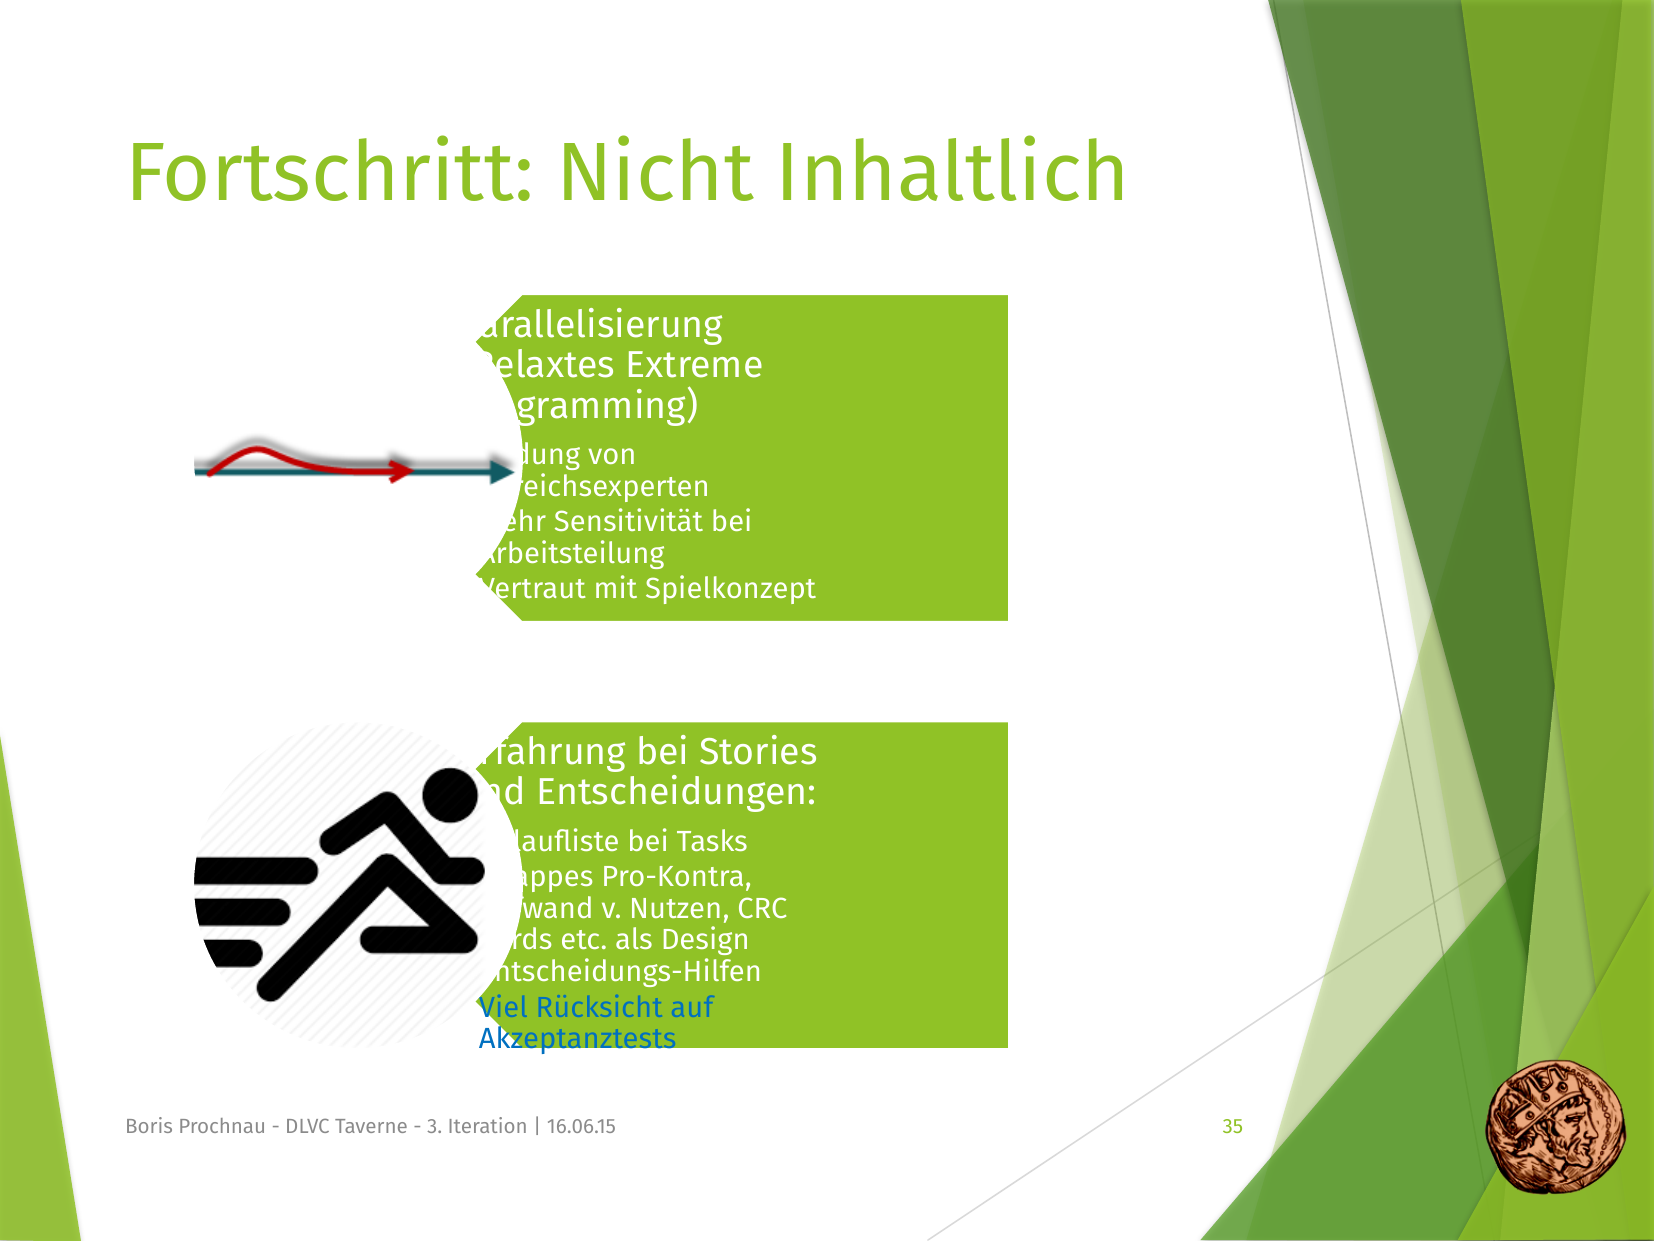

# Fortschritt: Nicht Inhaltlich
Parallelisierung (Relaxtes Extreme Programming)
Bildung von Bereichsexperten
Mehr Sensitivität bei Arbeitsteilung
Vertraut mit Spielkonzept
Erfahrung bei Stories und Entscheidungen:
Ablaufliste bei Tasks
Knappes Pro-Kontra, Aufwand v. Nutzen, CRC Cards etc. als Design Entscheidungs-Hilfen
Viel Rücksicht auf Akzeptanztests
Boris Prochnau - DLVC Taverne - 3. Iteration | 16.06.15
35